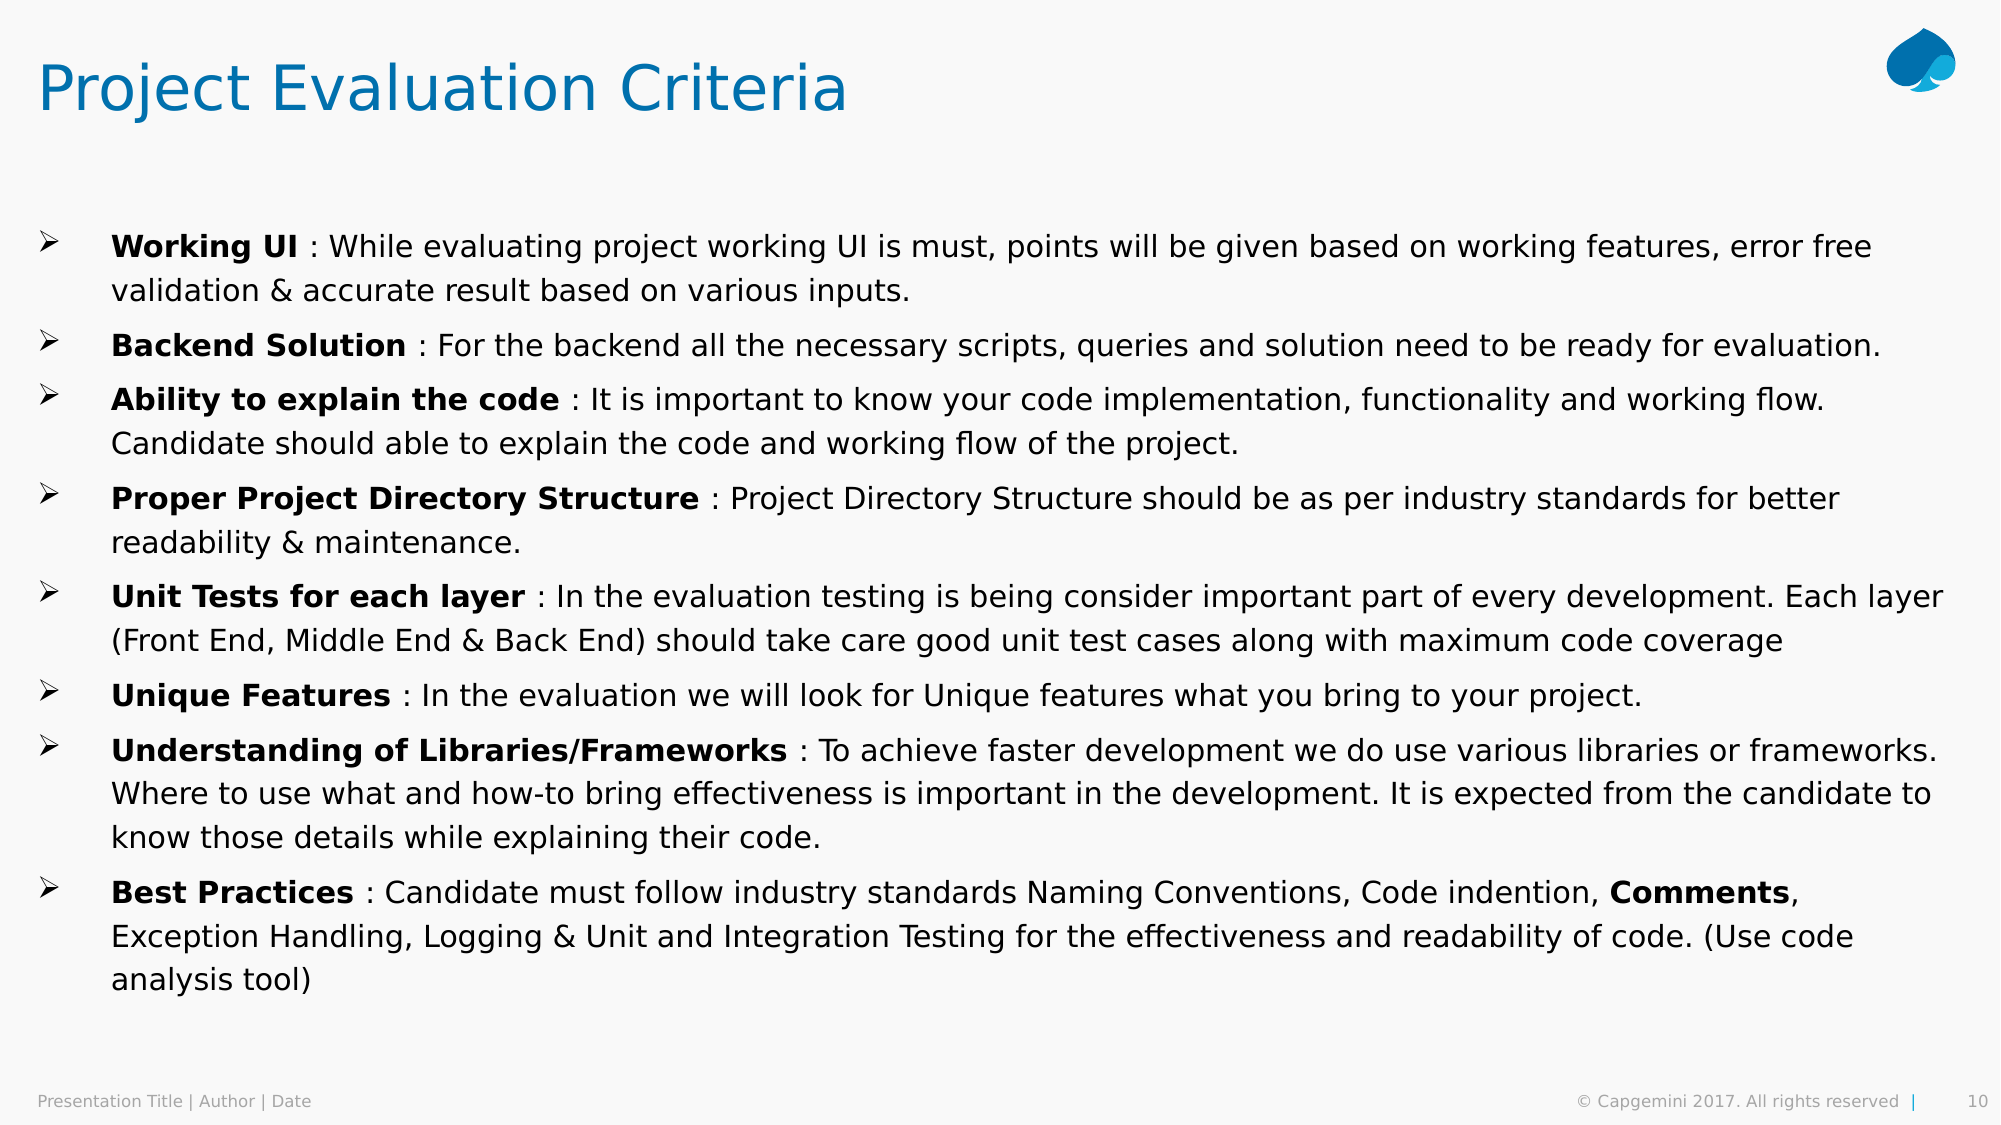

# Project Evaluation Criteria
Working UI : While evaluating project working UI is must, points will be given based on working features, error free validation & accurate result based on various inputs.
Backend Solution : For the backend all the necessary scripts, queries and solution need to be ready for evaluation.
Ability to explain the code : It is important to know your code implementation, functionality and working flow. Candidate should able to explain the code and working flow of the project.
Proper Project Directory Structure : Project Directory Structure should be as per industry standards for better readability & maintenance.
Unit Tests for each layer : In the evaluation testing is being consider important part of every development. Each layer (Front End, Middle End & Back End) should take care good unit test cases along with maximum code coverage
Unique Features : In the evaluation we will look for Unique features what you bring to your project.
Understanding of Libraries/Frameworks : To achieve faster development we do use various libraries or frameworks. Where to use what and how-to bring effectiveness is important in the development. It is expected from the candidate to know those details while explaining their code.
Best Practices : Candidate must follow industry standards Naming Conventions, Code indention, Comments, Exception Handling, Logging & Unit and Integration Testing for the effectiveness and readability of code. (Use code analysis tool)